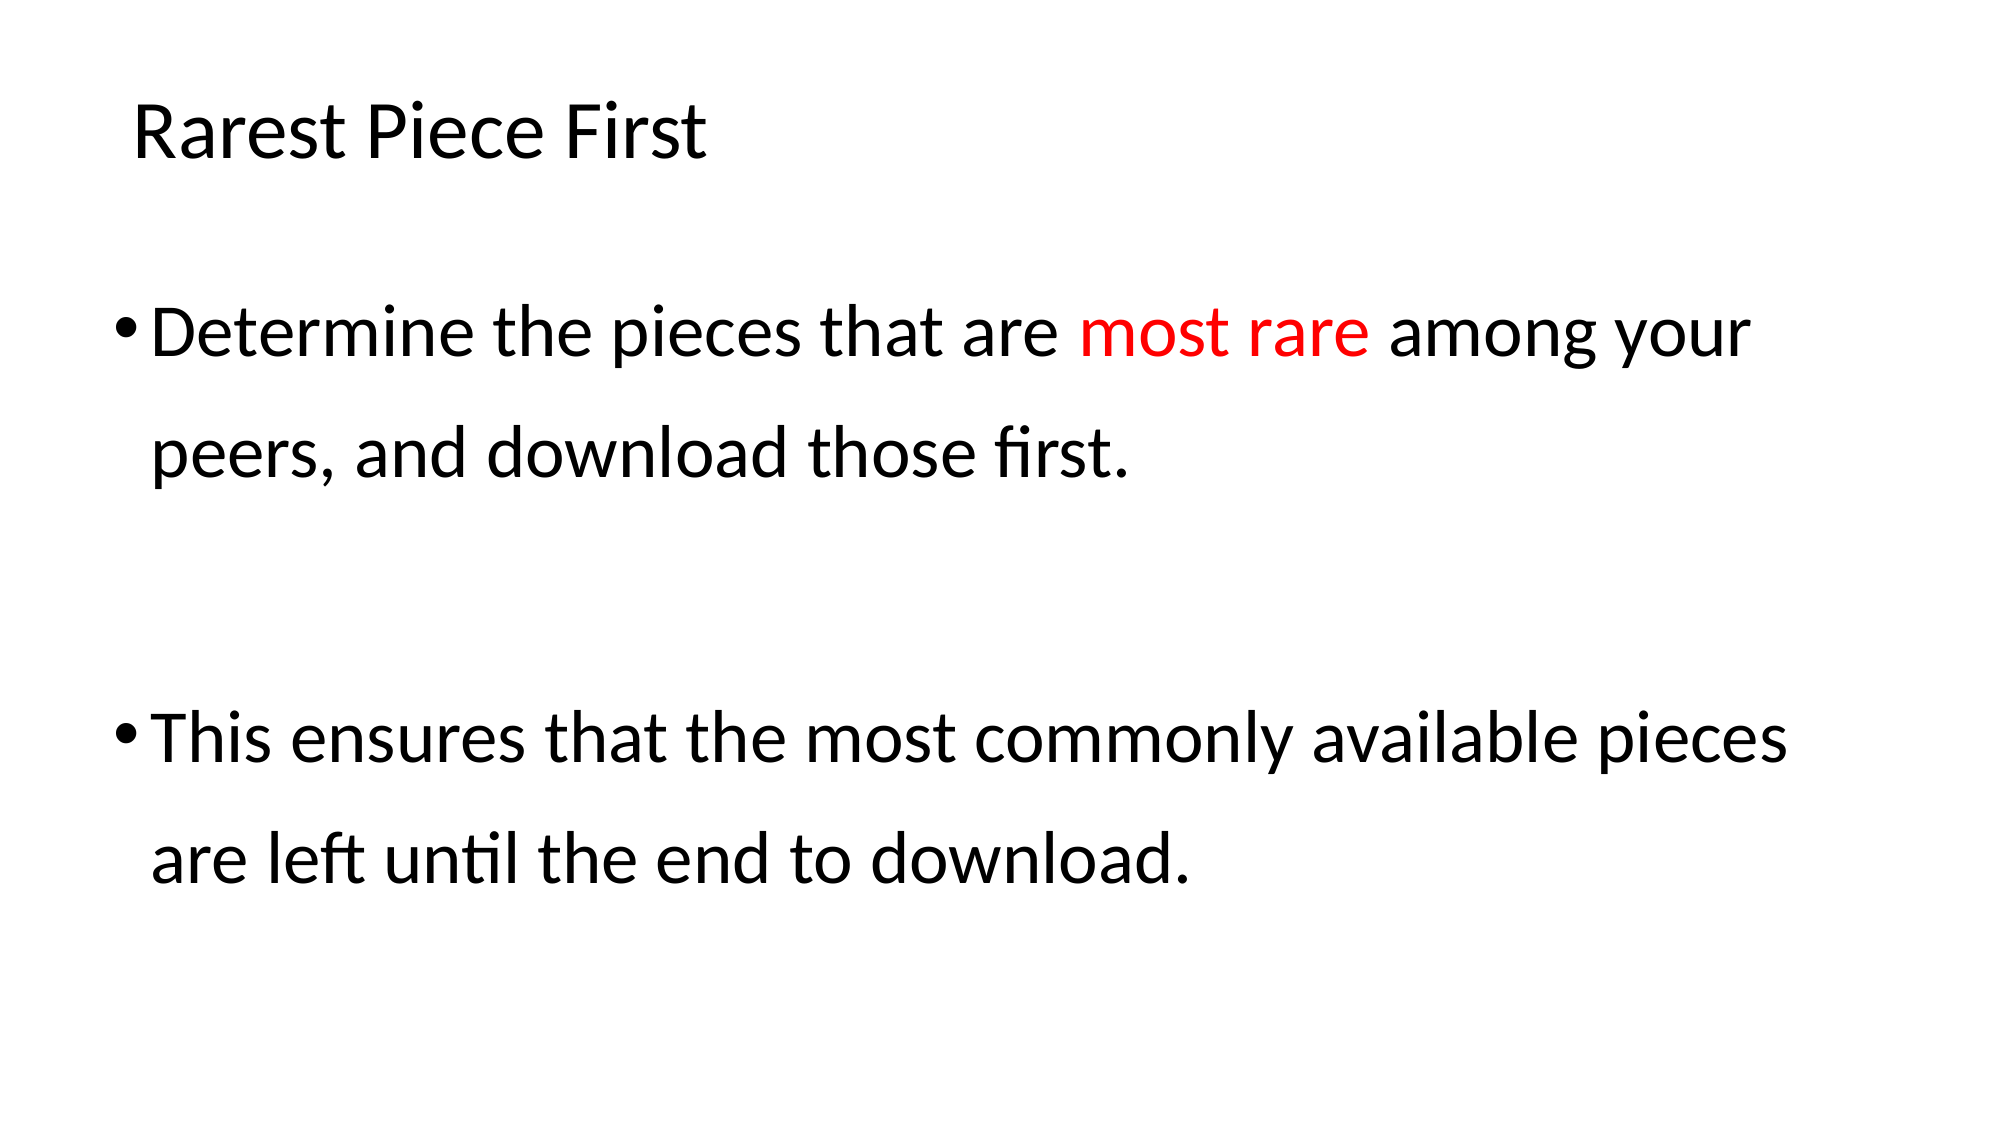

# Rarest Piece First
Determine the pieces that are most rare among your peers, and download those first.

This ensures that the most commonly available pieces are left until the end to download.